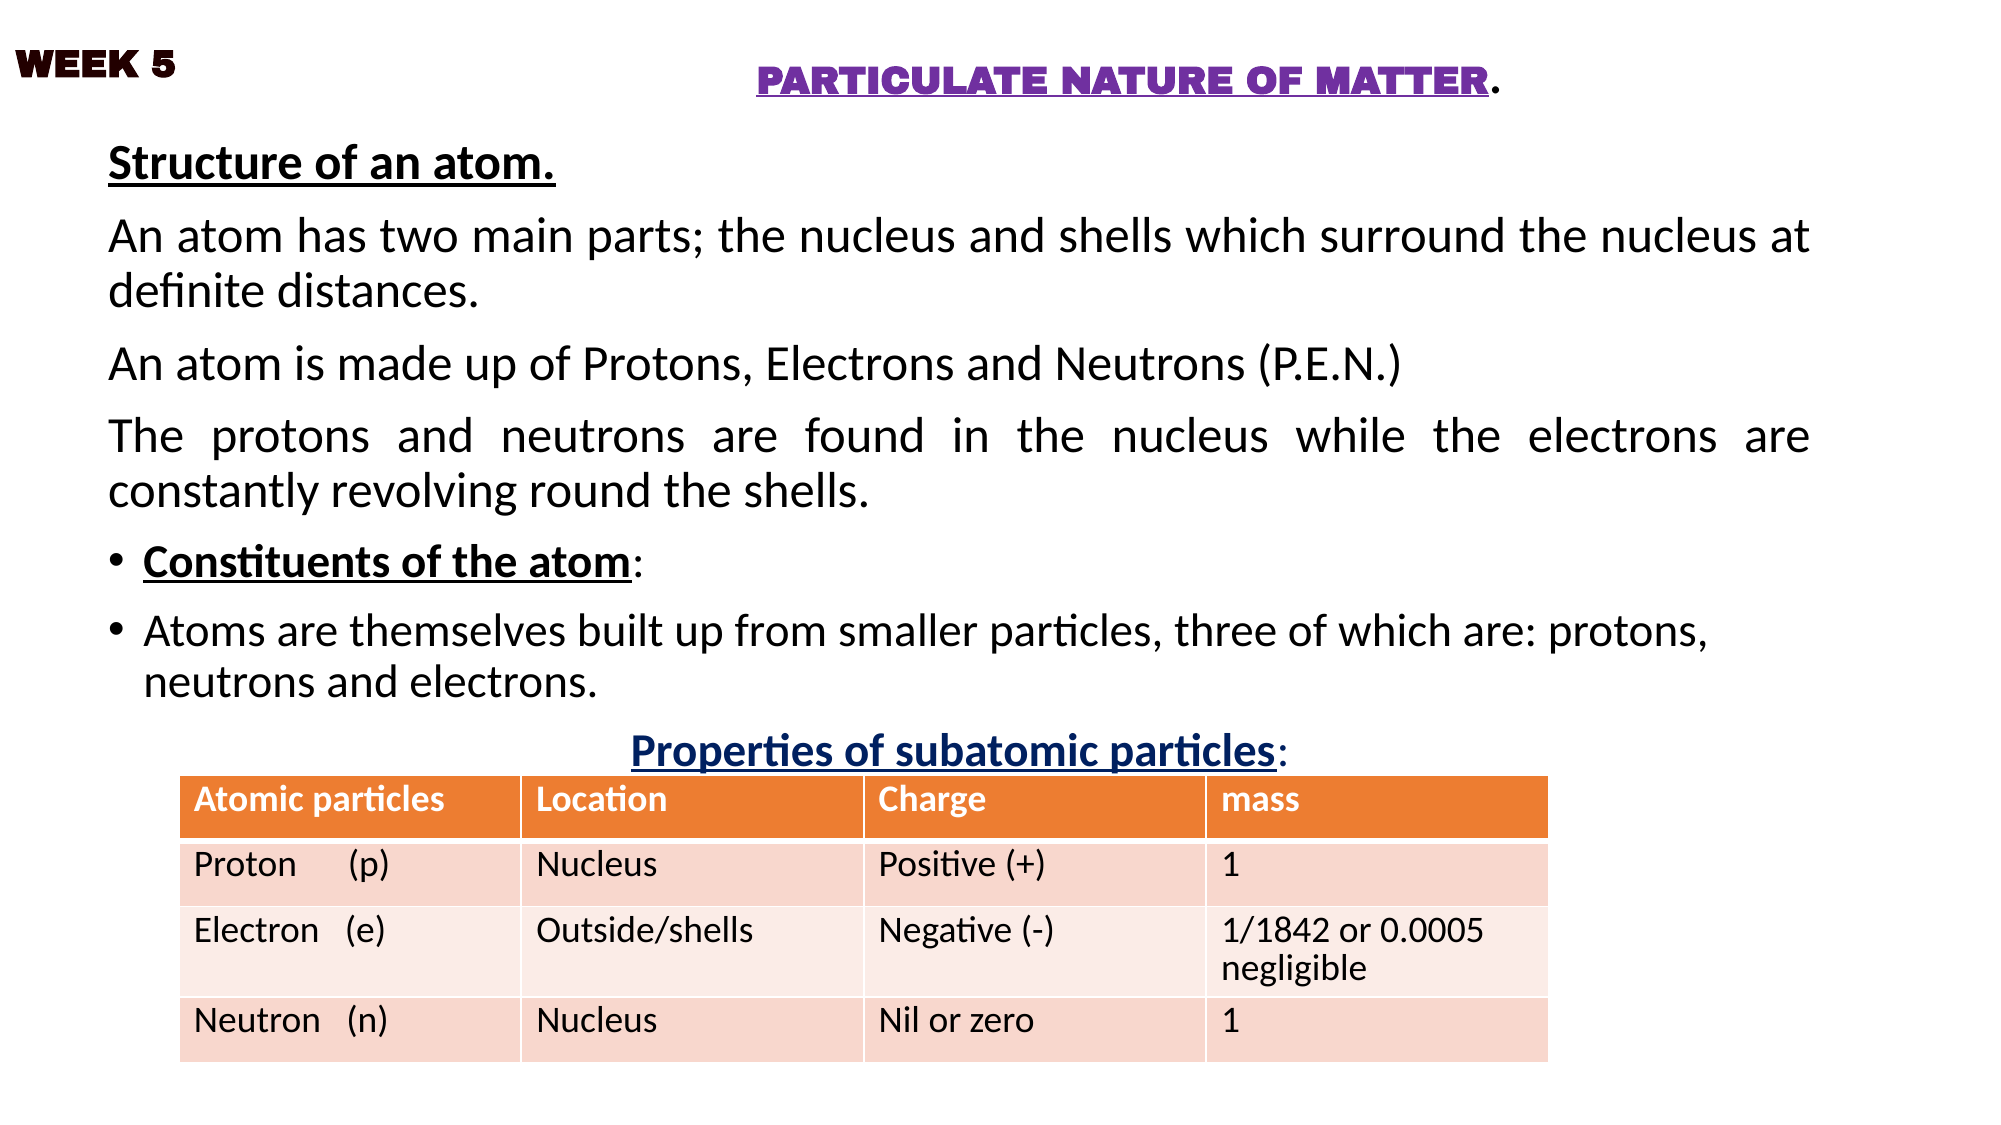

WEEK 5
# PARTICULATE NATURE OF MATTER.
Structure of an atom.
An atom has two main parts; the nucleus and shells which surround the nucleus at definite distances.
An atom is made up of Protons, Electrons and Neutrons (P.E.N.)
The protons and neutrons are found in the nucleus while the electrons are constantly revolving round the shells.
Constituents of the atom:
Atoms are themselves built up from smaller particles, three of which are: protons, neutrons and electrons.
Properties of subatomic particles:

| Atomic particles | Location | Charge | mass |
| --- | --- | --- | --- |
| Proton (p) | Nucleus | Positive (+) | 1 |
| Electron (e) | Outside/shells | Negative (-) | 1/1842 or 0.0005 negligible |
| Neutron (n) | Nucleus | Nil or zero | 1 |